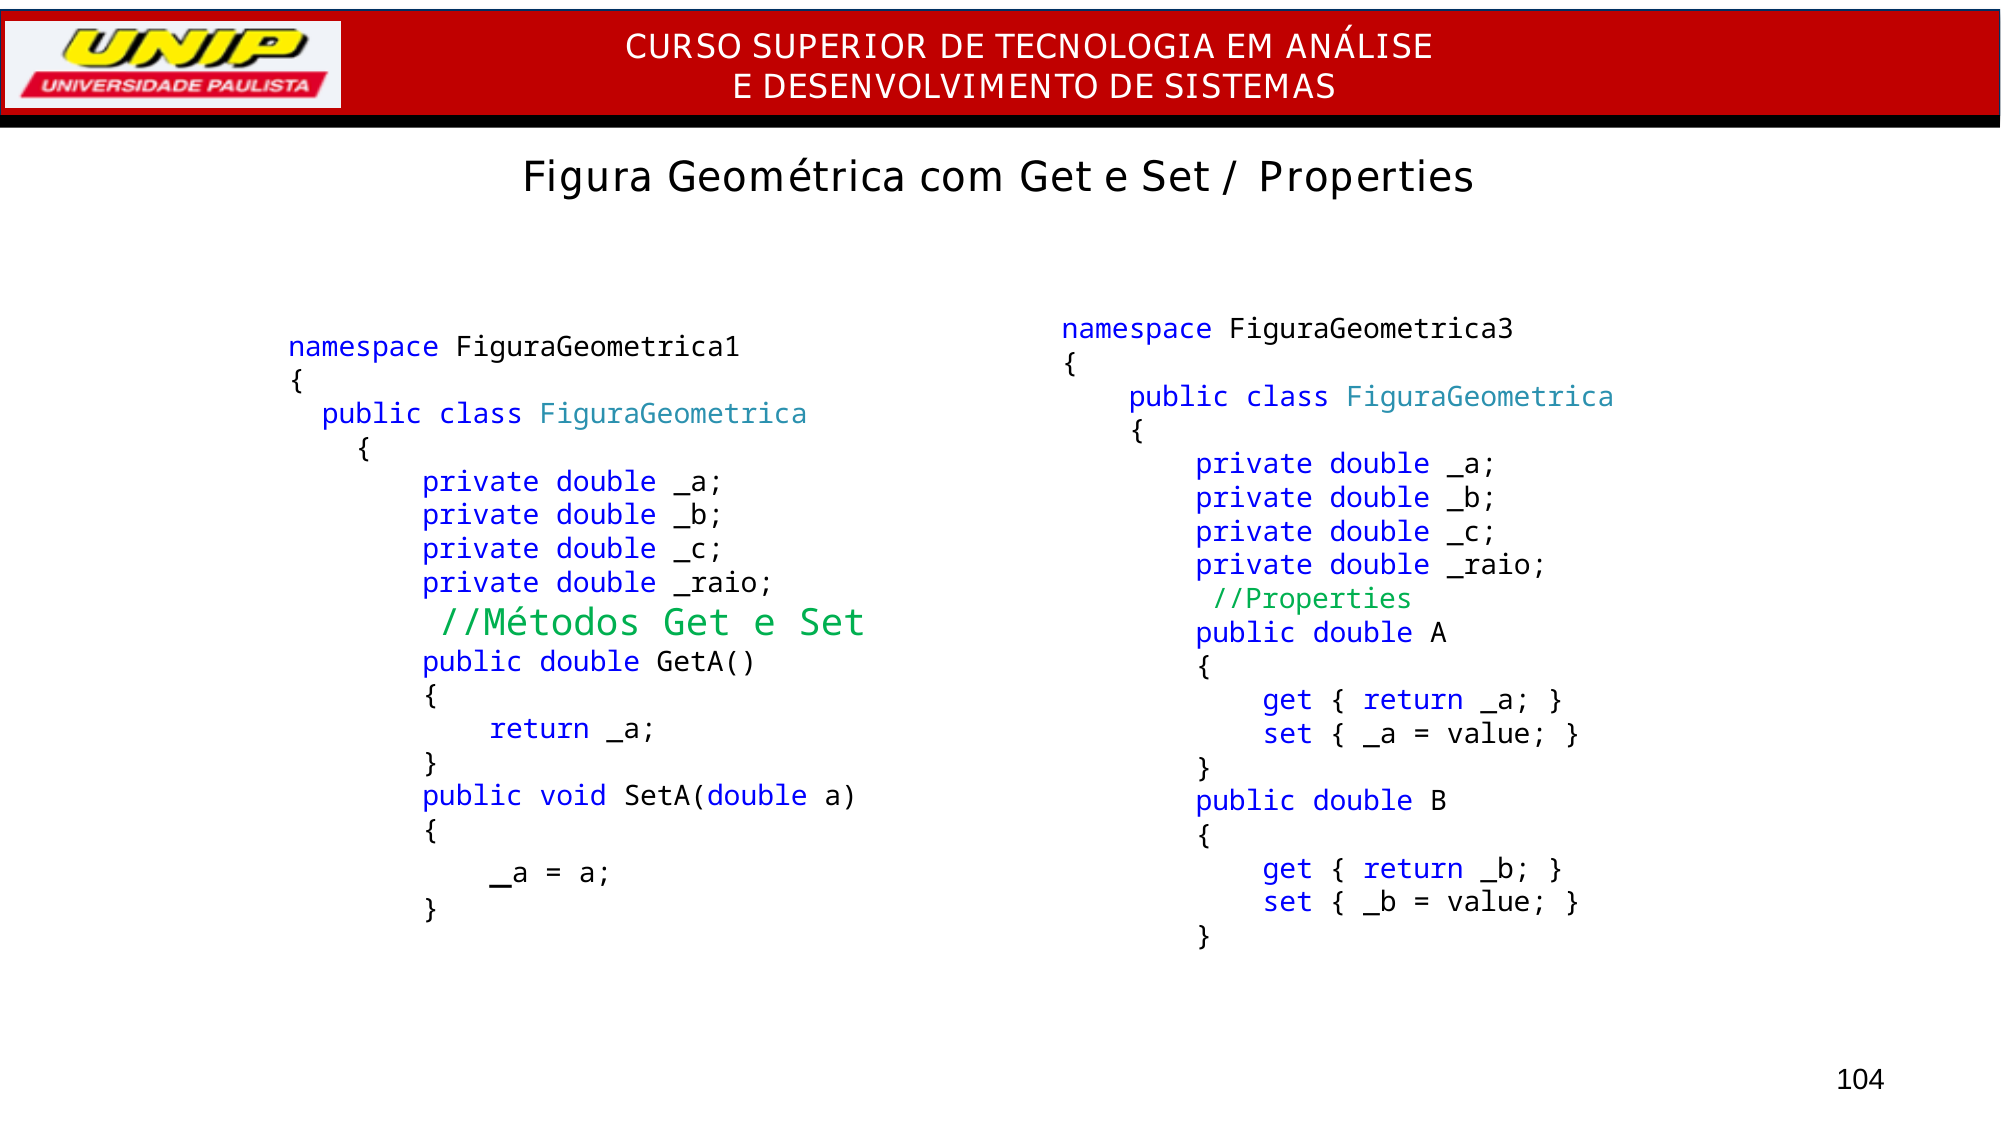

# Figura Geométrica com Get e Set / Properties
namespace FiguraGeometrica3
{
    public class FiguraGeometrica
    {
        private double _a;
        private double _b;
        private double _c;
        private double _raio;
	//Properties
        public double A
        {
            get { return _a; }
            set { _a = value; }
        }
        public double B
        {
            get { return _b; }
            set { _b = value; }
        }
namespace FiguraGeometrica1
{
  public class FiguraGeometrica
    {
        private double _a;
        private double _b;
        private double _c;
        private double _raio;
	//Métodos Get e Set
        public double GetA()
        {
            return _a;
        }
        public void SetA(double a)
        {
            _a = a;
        }
104